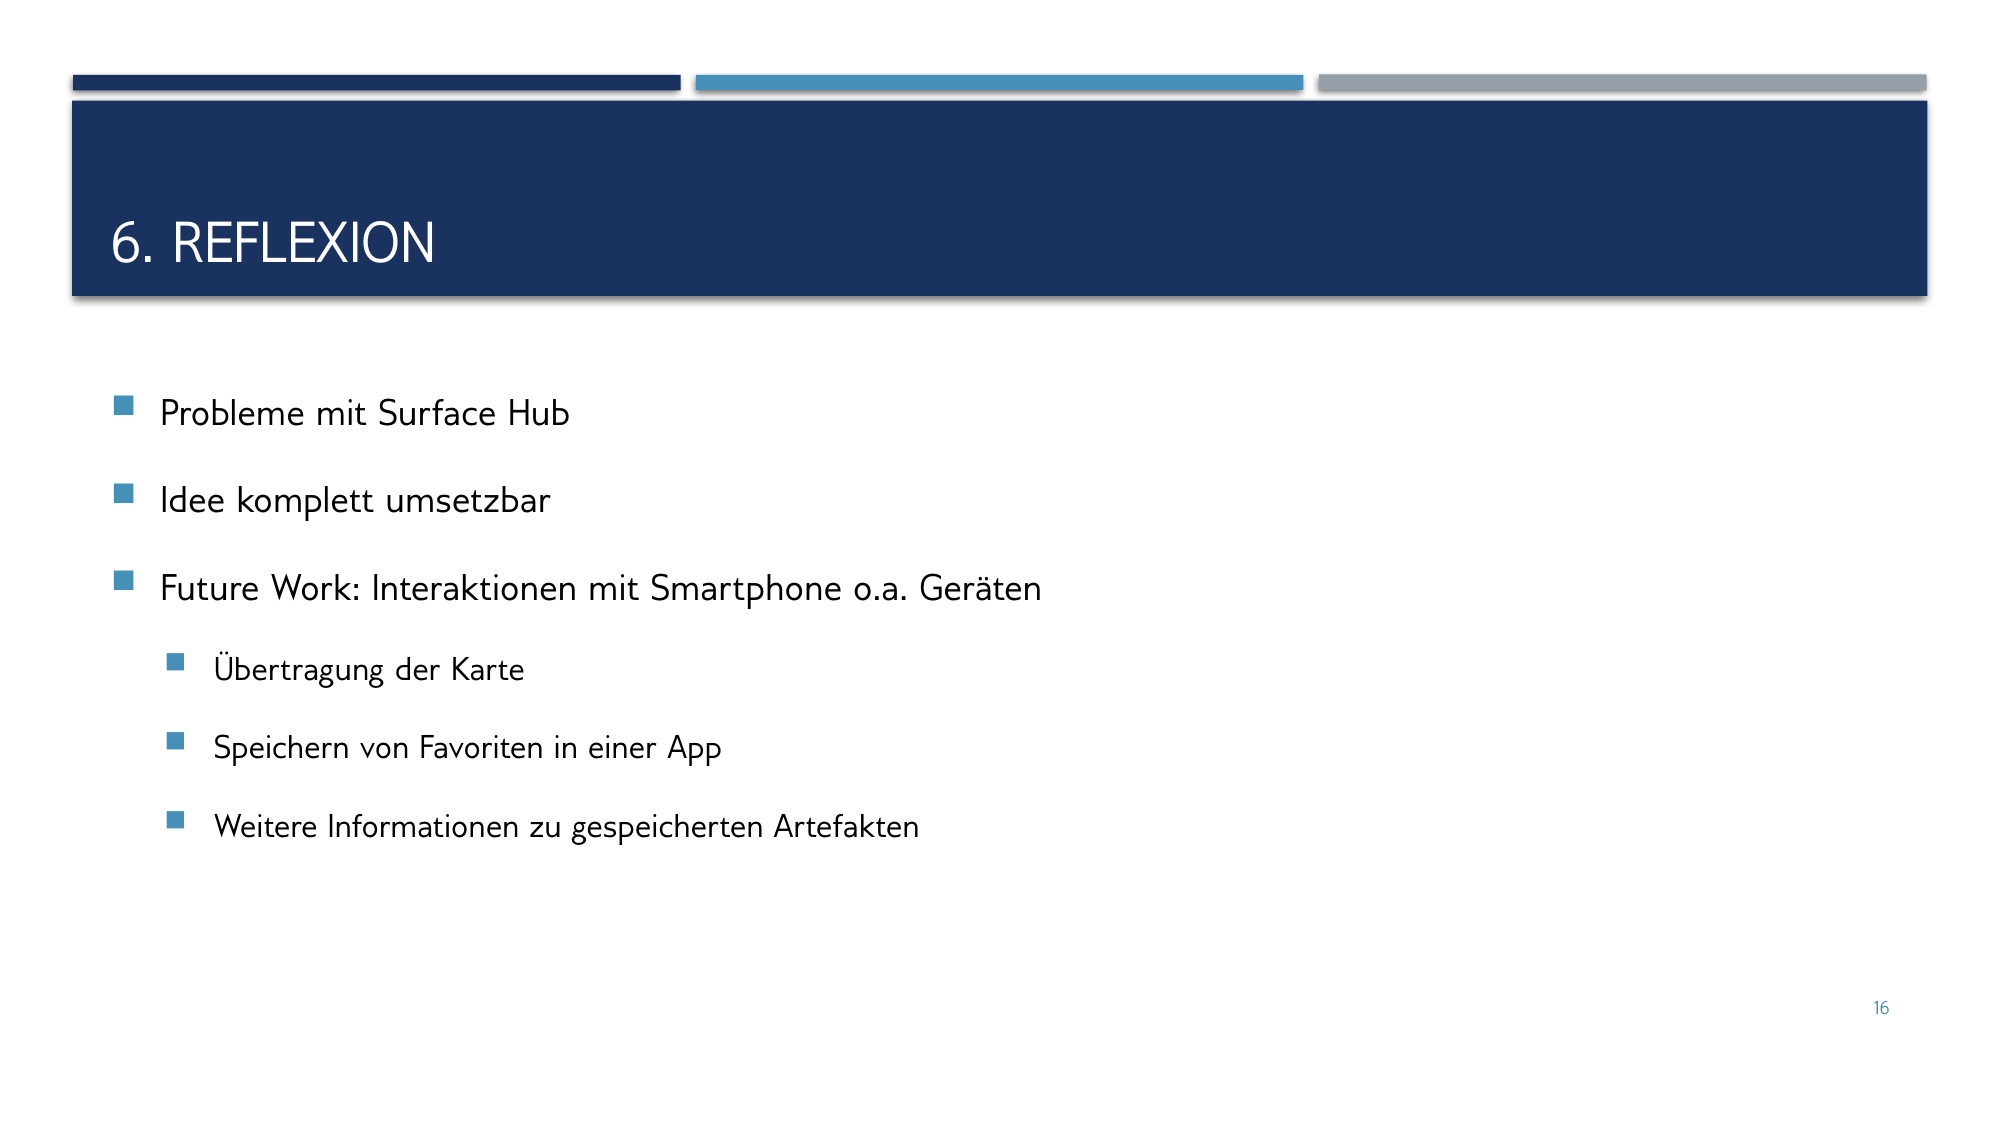

# 6. Reflexion
Probleme mit Surface Hub
Idee komplett umsetzbar
Future Work: Interaktionen mit Smartphone o.a. Geräten
Übertragung der Karte
Speichern von Favoriten in einer App
Weitere Informationen zu gespeicherten Artefakten

16